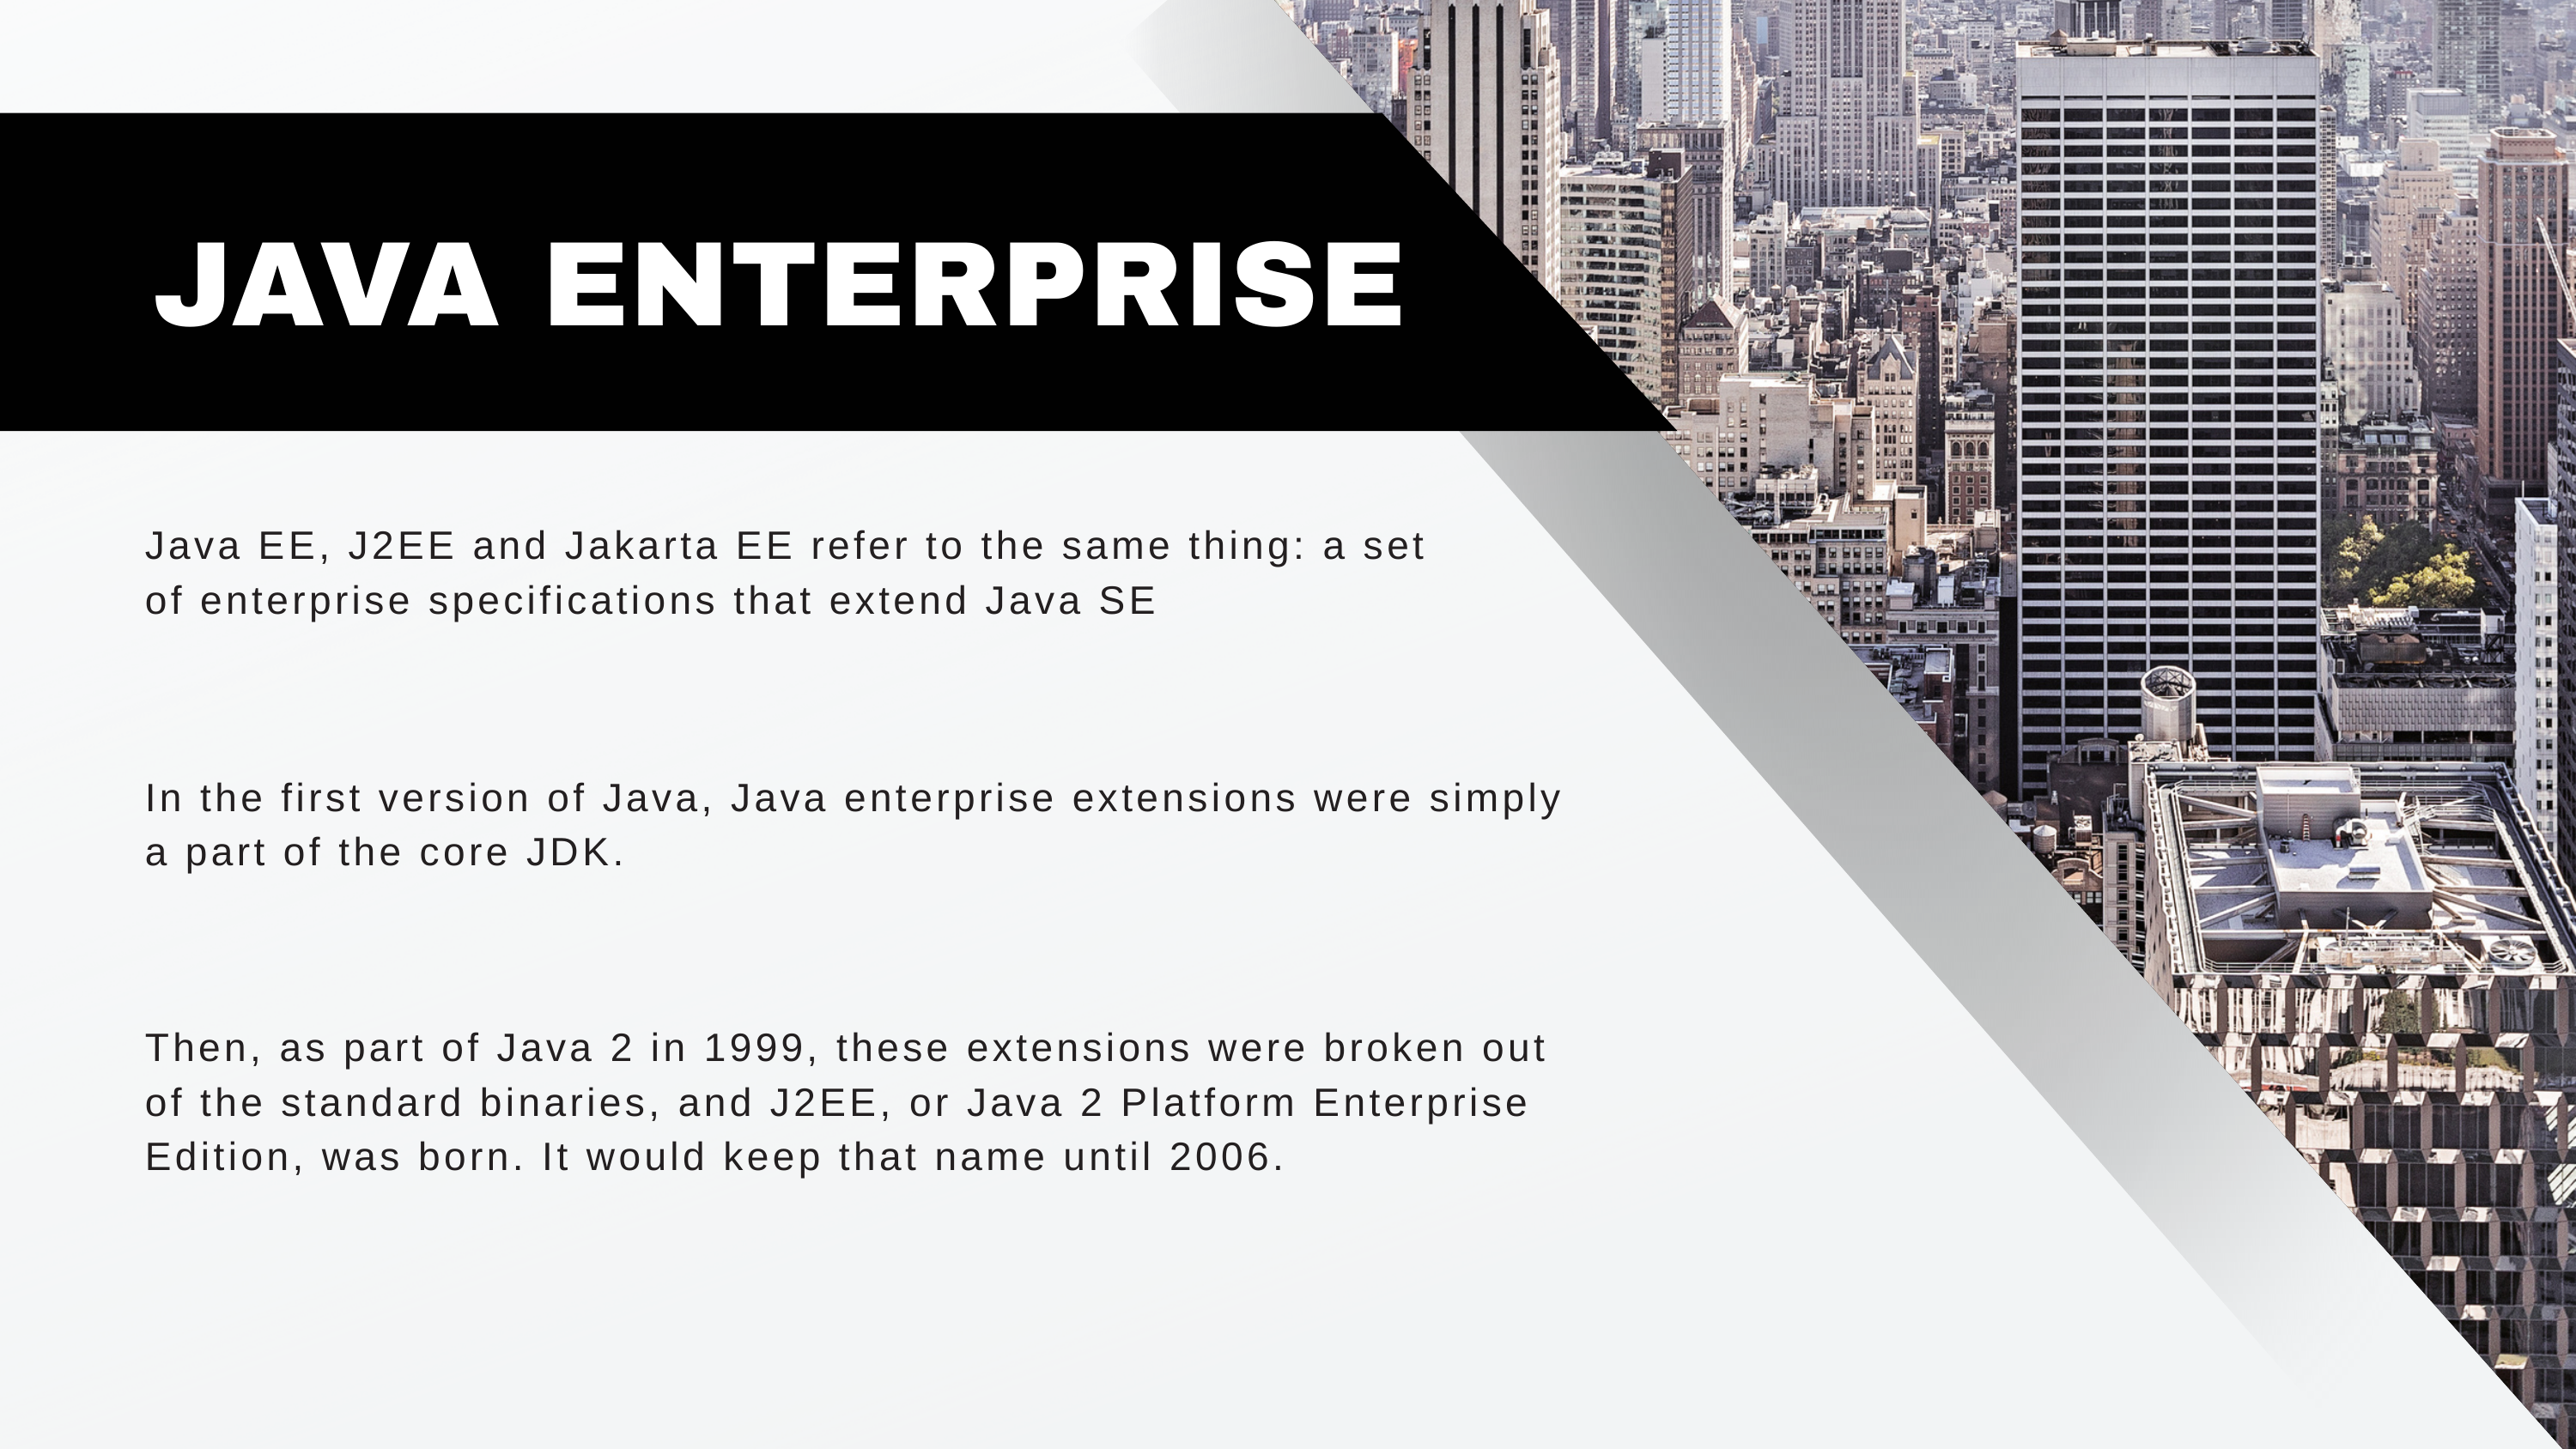

JAVA ENTERPRISE
Java EE, J2EE and Jakarta EE refer to the same thing: a set of enterprise specifications that extend Java SE

In the first version of Java, Java enterprise extensions were simply a part of the core JDK.
Then, as part of Java 2 in 1999, these extensions were broken out of the standard binaries, and J2EE, or Java 2 Platform Enterprise Edition, was born. It would keep that name until 2006.